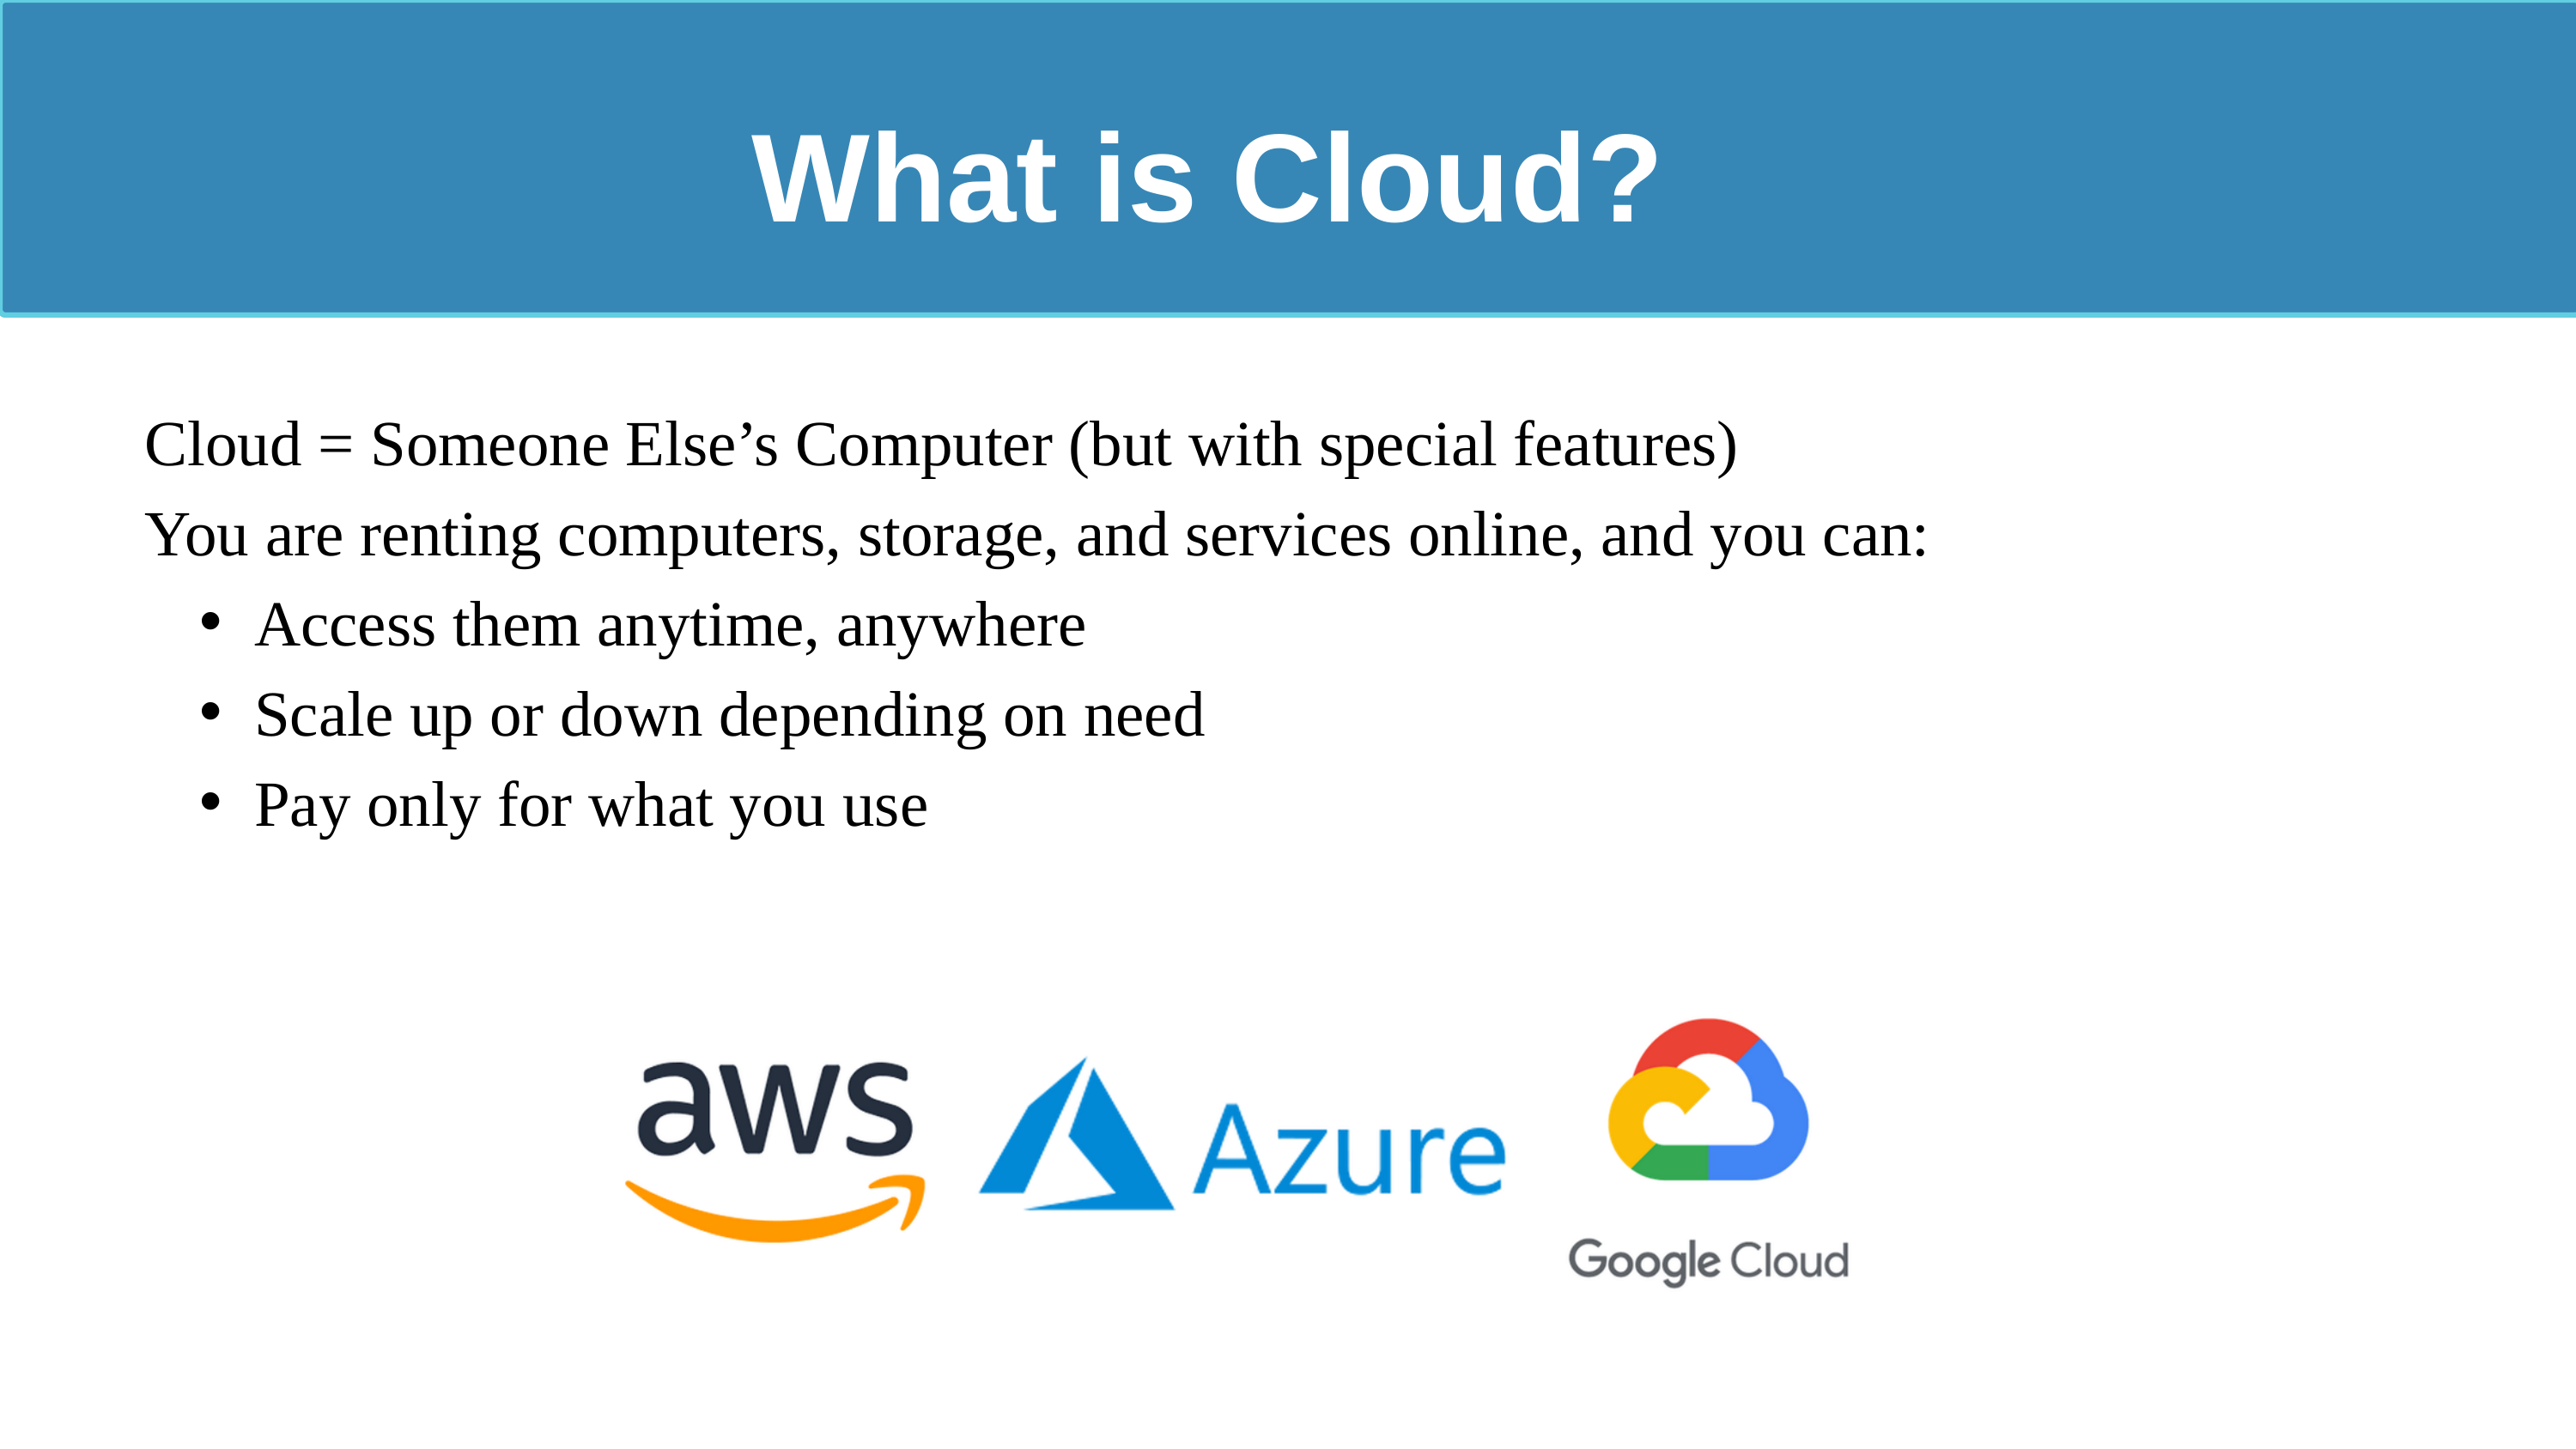

What is Cloud?
Cloud = Someone Else’s Computer (but with special features)
You are renting computers, storage, and services online, and you can:
Access them anytime, anywhere
Scale up or down depending on need
Pay only for what you use